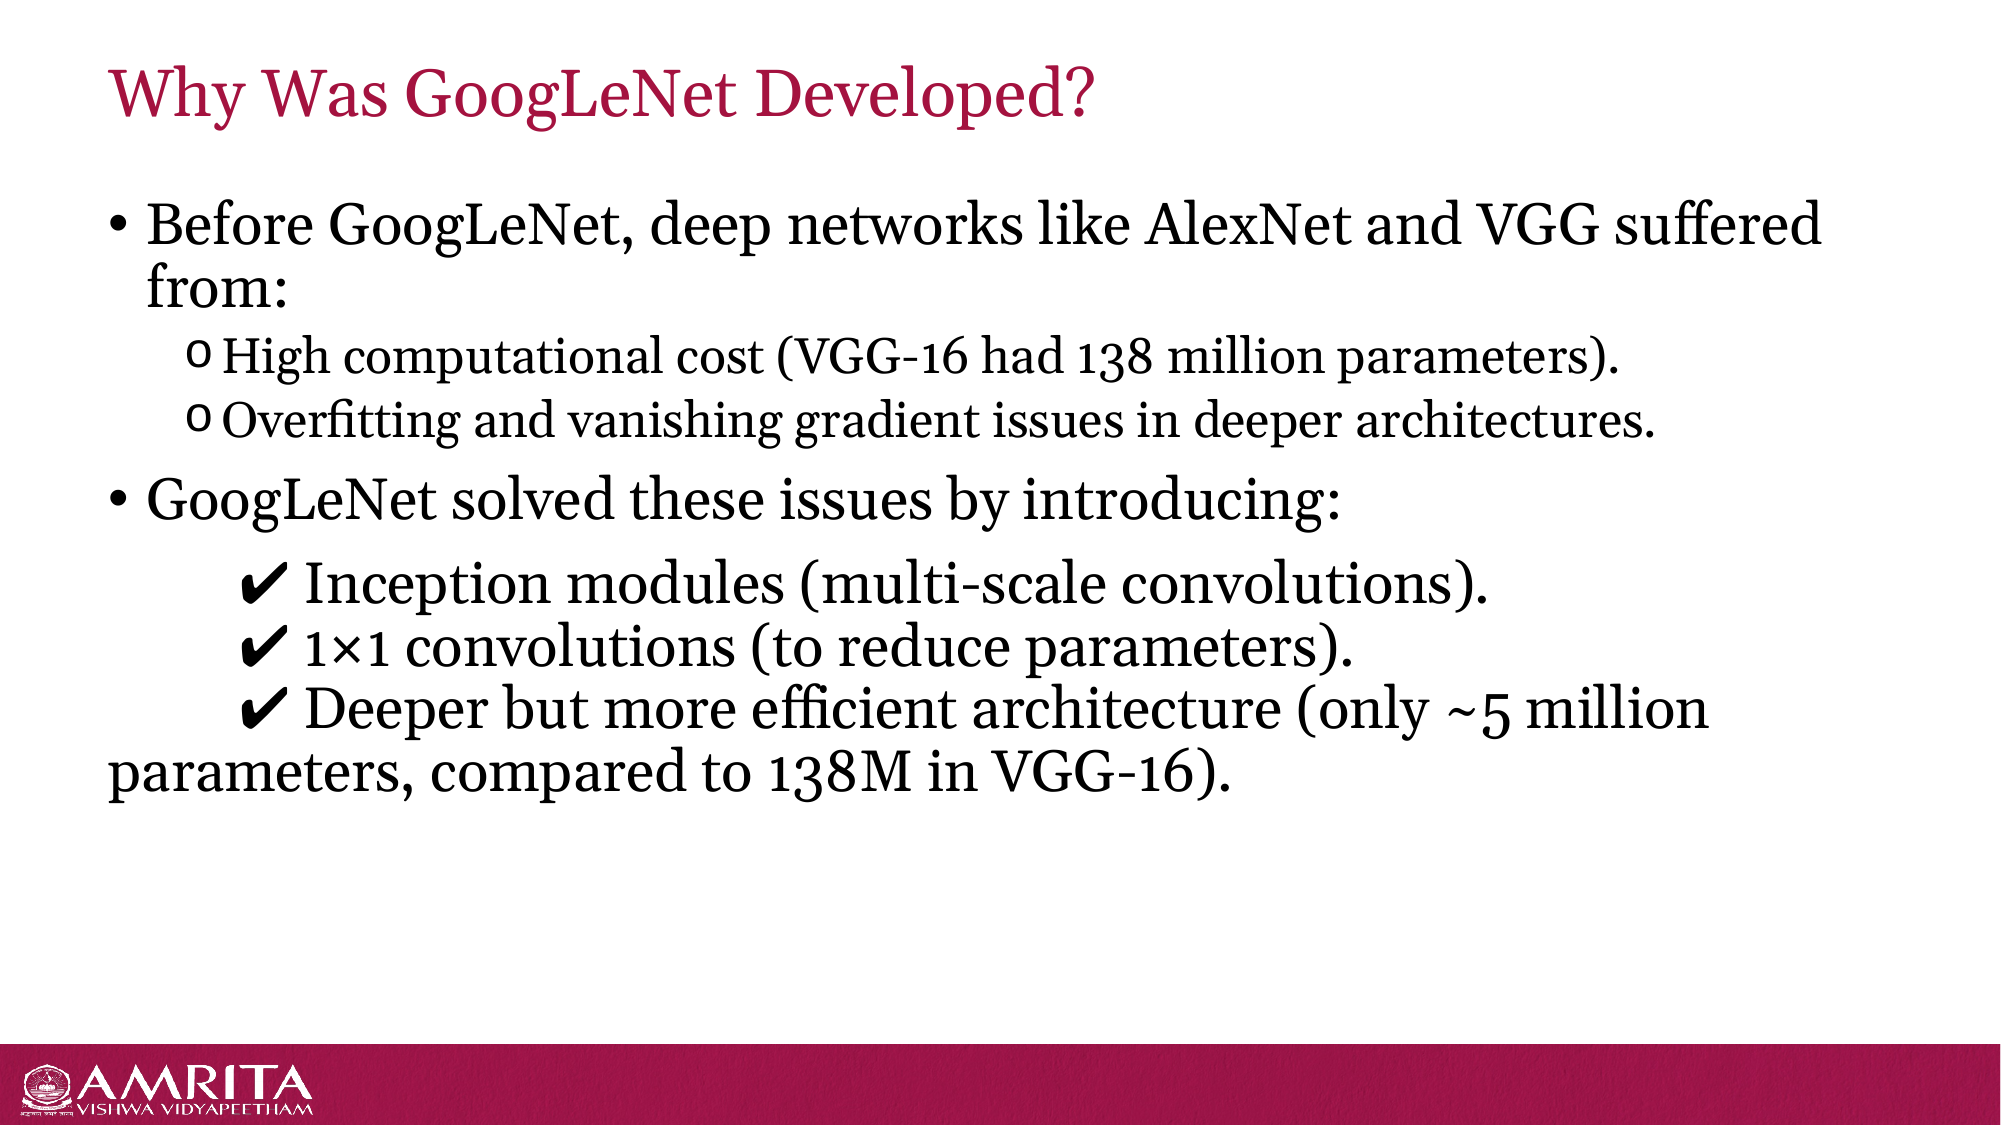

# Why Was GoogLeNet Developed?
Before GoogLeNet, deep networks like AlexNet and VGG suffered from:
High computational cost (VGG-16 had 138 million parameters).
Overfitting and vanishing gradient issues in deeper architectures.
GoogLeNet solved these issues by introducing:
   ✔ Inception modules (multi-scale convolutions).
   ✔ 1×1 convolutions (to reduce parameters).
   ✔ Deeper but more efficient architecture (only ~5 million parameters, compared to 138M in VGG-16).